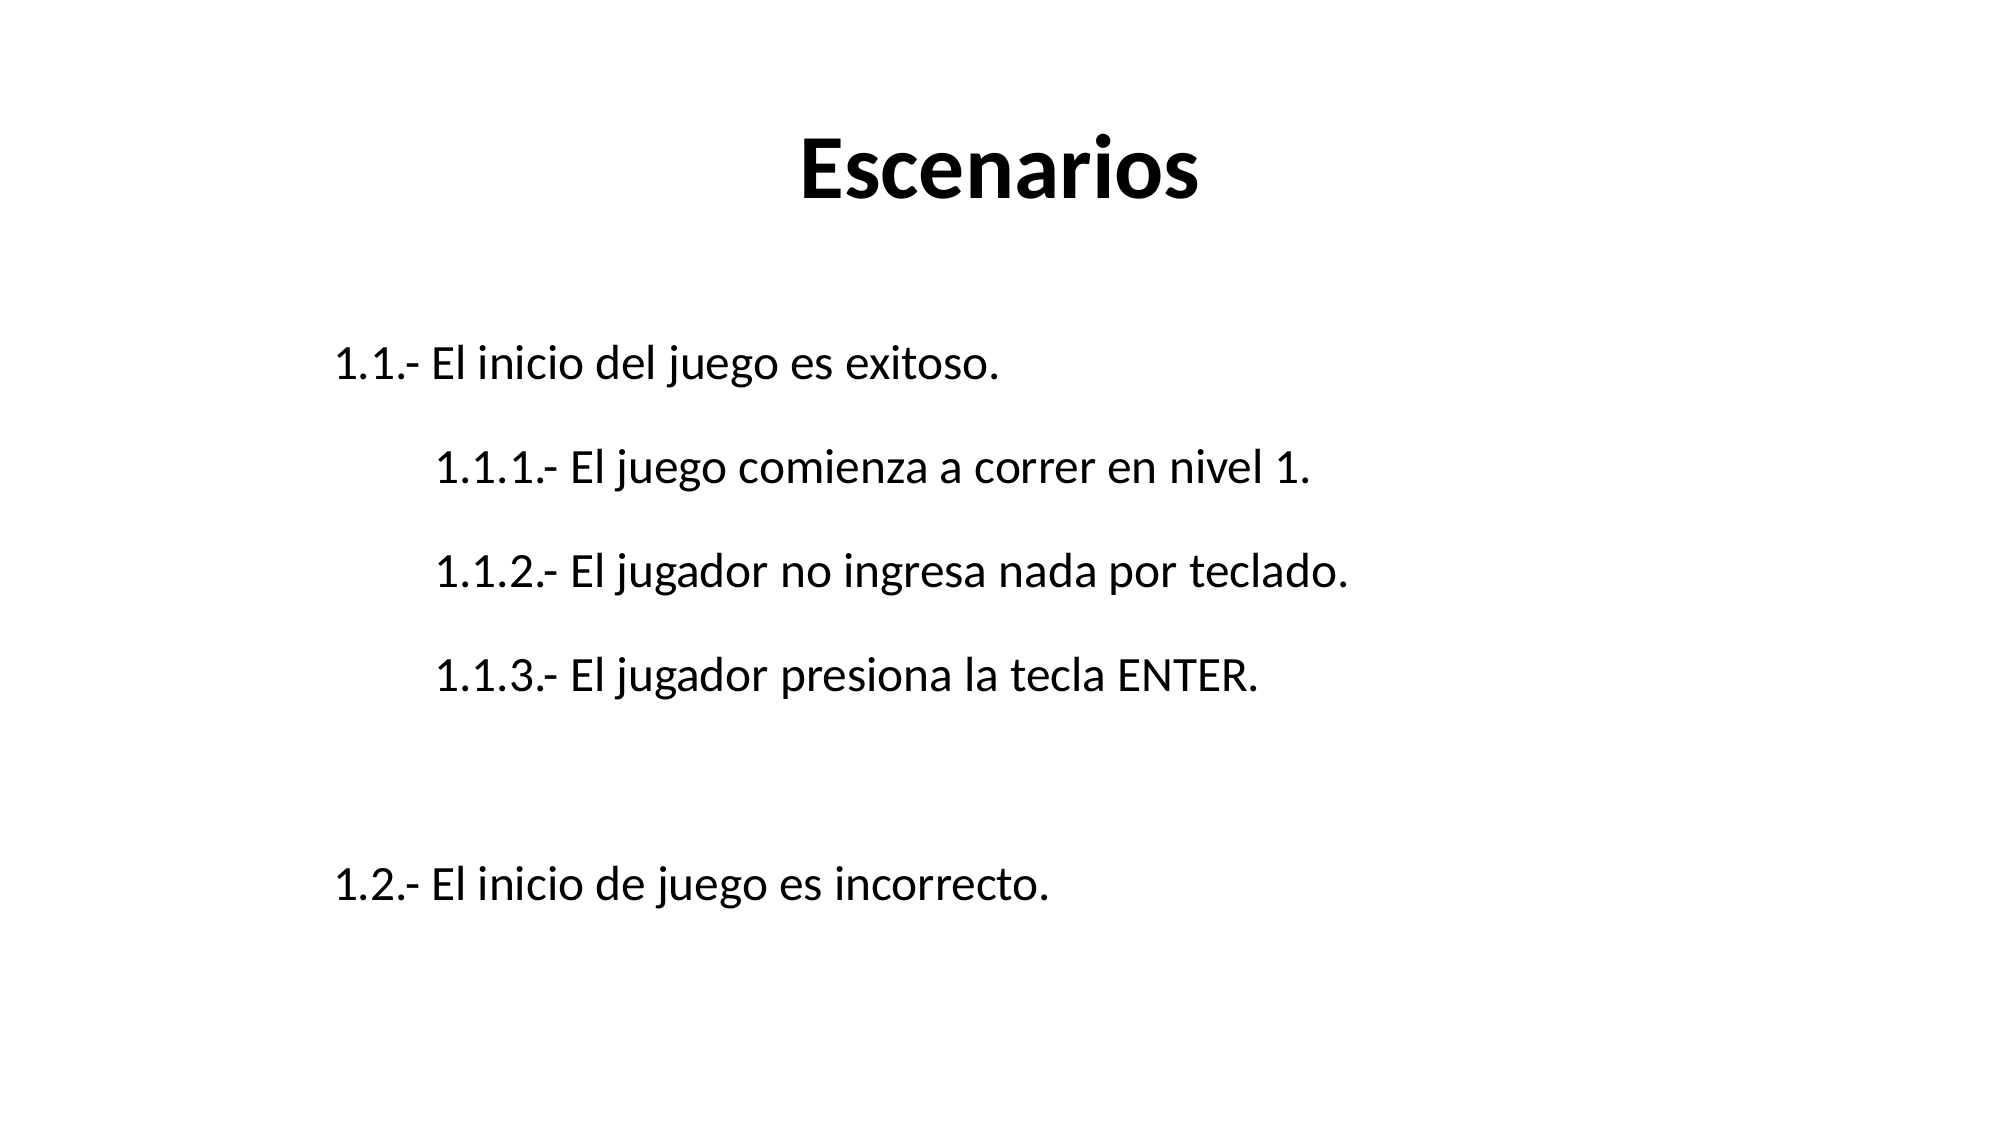

# Escenarios
1.1.- El inicio del juego es exitoso.
         1.1.1.- El juego comienza a correr en nivel 1.
         1.1.2.- El jugador no ingresa nada por teclado.
         1.1.3.- El jugador presiona la tecla ENTER.

1.2.- El inicio de juego es incorrecto.